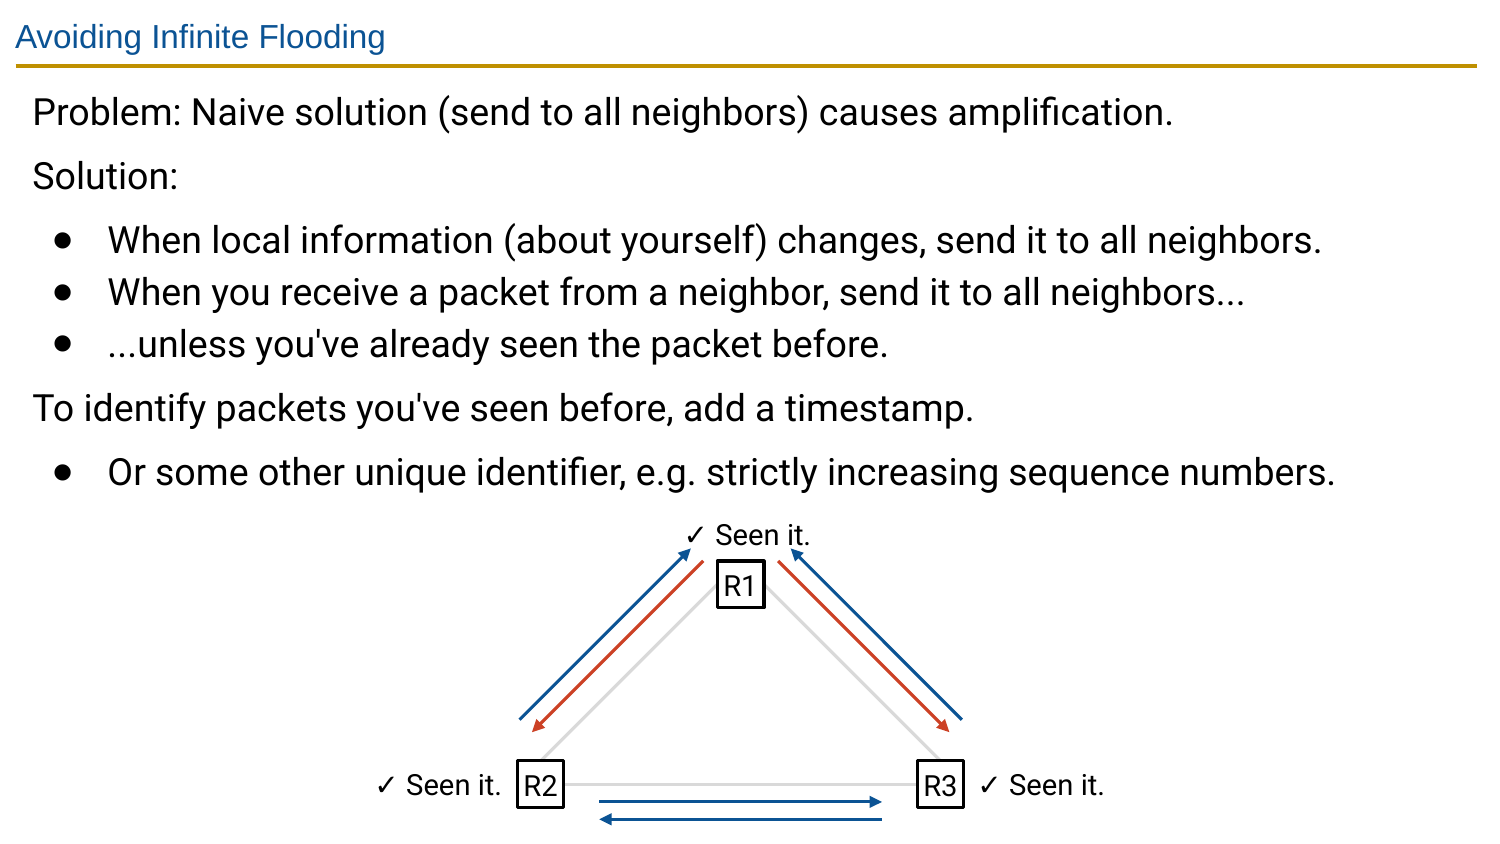

# Avoiding Infinite Flooding
Problem: Naive solution (send to all neighbors) causes amplification.
Solution:
When local information (about yourself) changes, send it to all neighbors.
When you receive a packet from a neighbor, send it to all neighbors...
...unless you've already seen the packet before.
To identify packets you've seen before, add a timestamp.
Or some other unique identifier, e.g. strictly increasing sequence numbers.
✓ Seen it.
R1
R2
R3
✓ Seen it.
✓ Seen it.